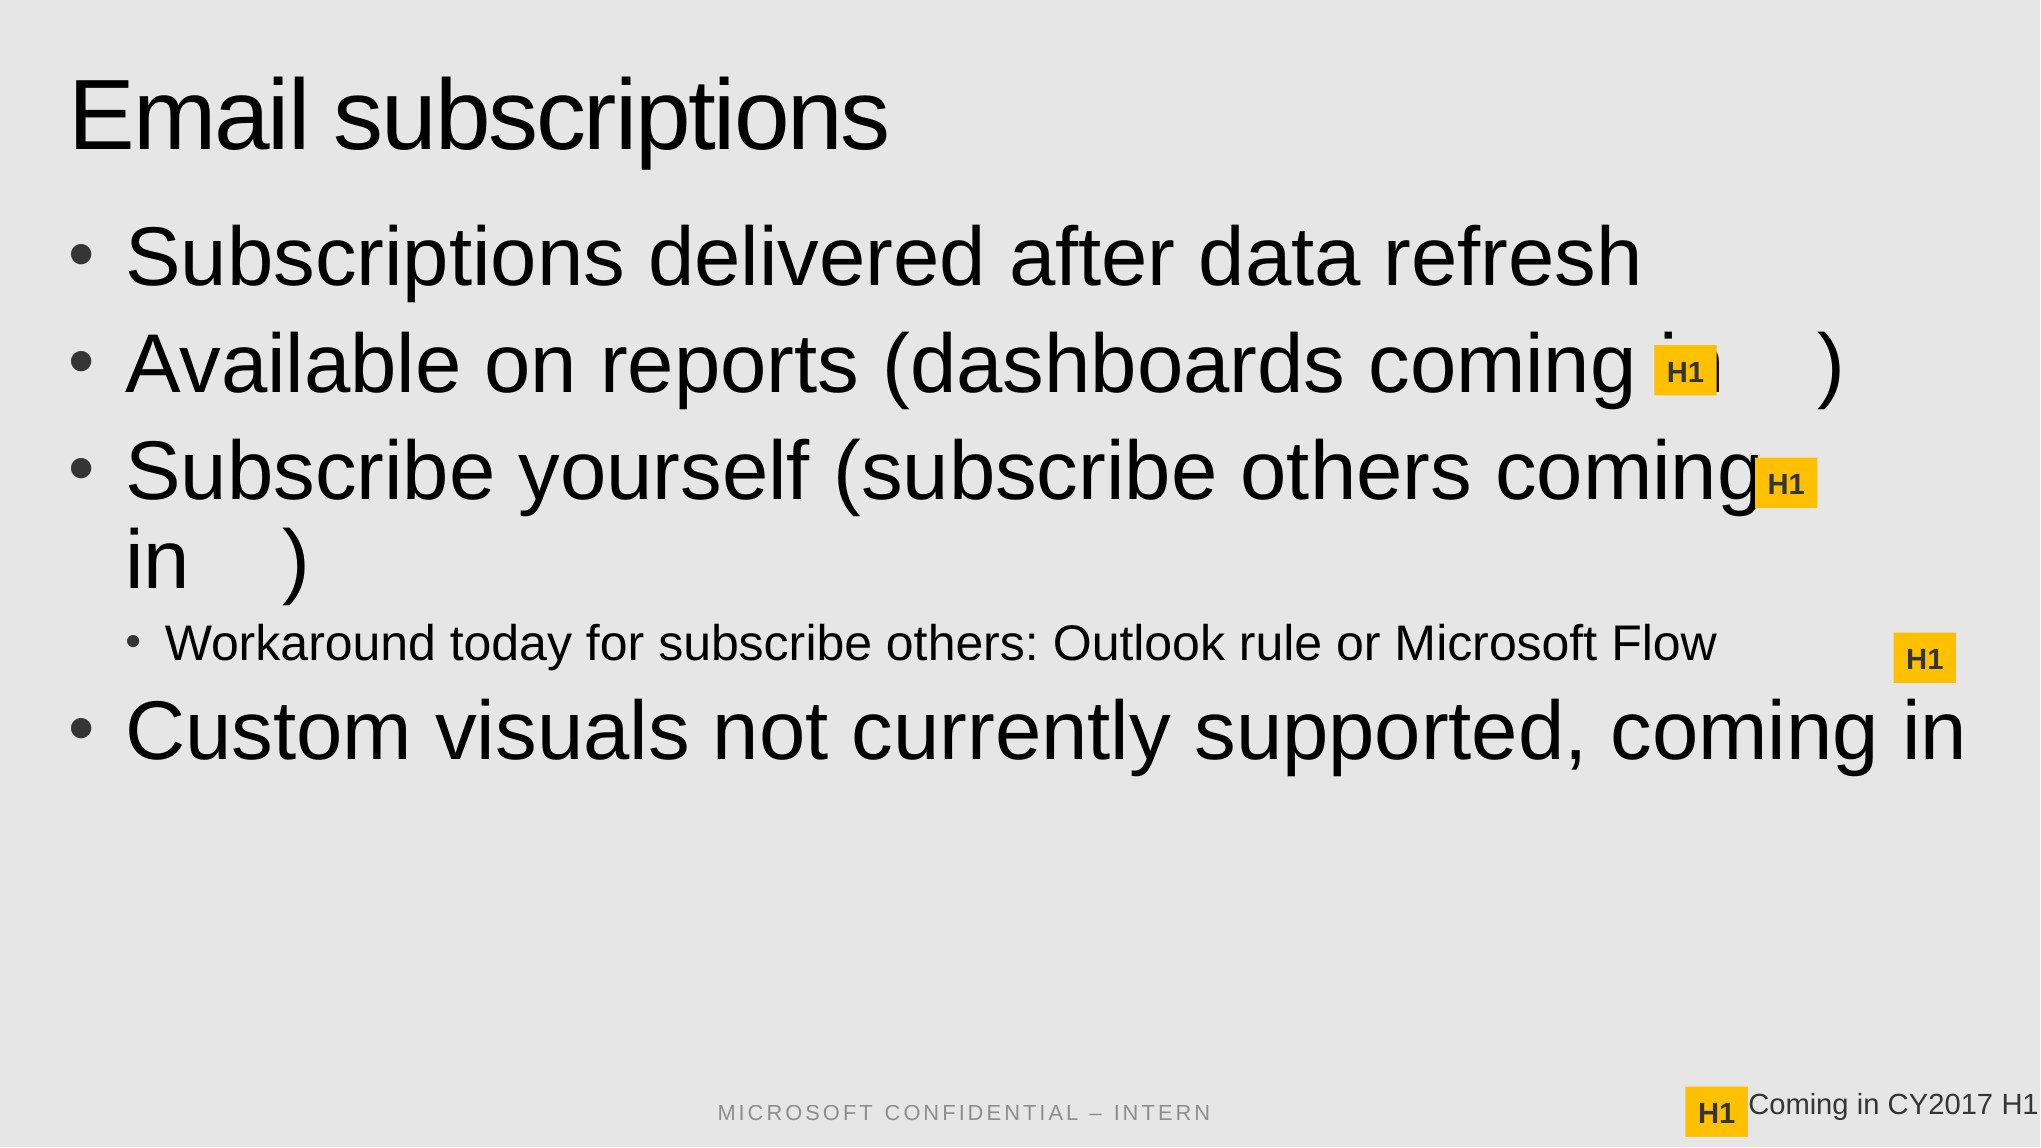

# Email subscriptions
Subscriptions delivered after data refresh
Available on reports (dashboards coming in    )
Subscribe yourself (subscribe others coming in    )
Workaround today for subscribe others: Outlook rule or Microsoft Flow
Custom visuals not currently supported, coming in
H1
H1
H1
Coming in CY2017 H1
H1